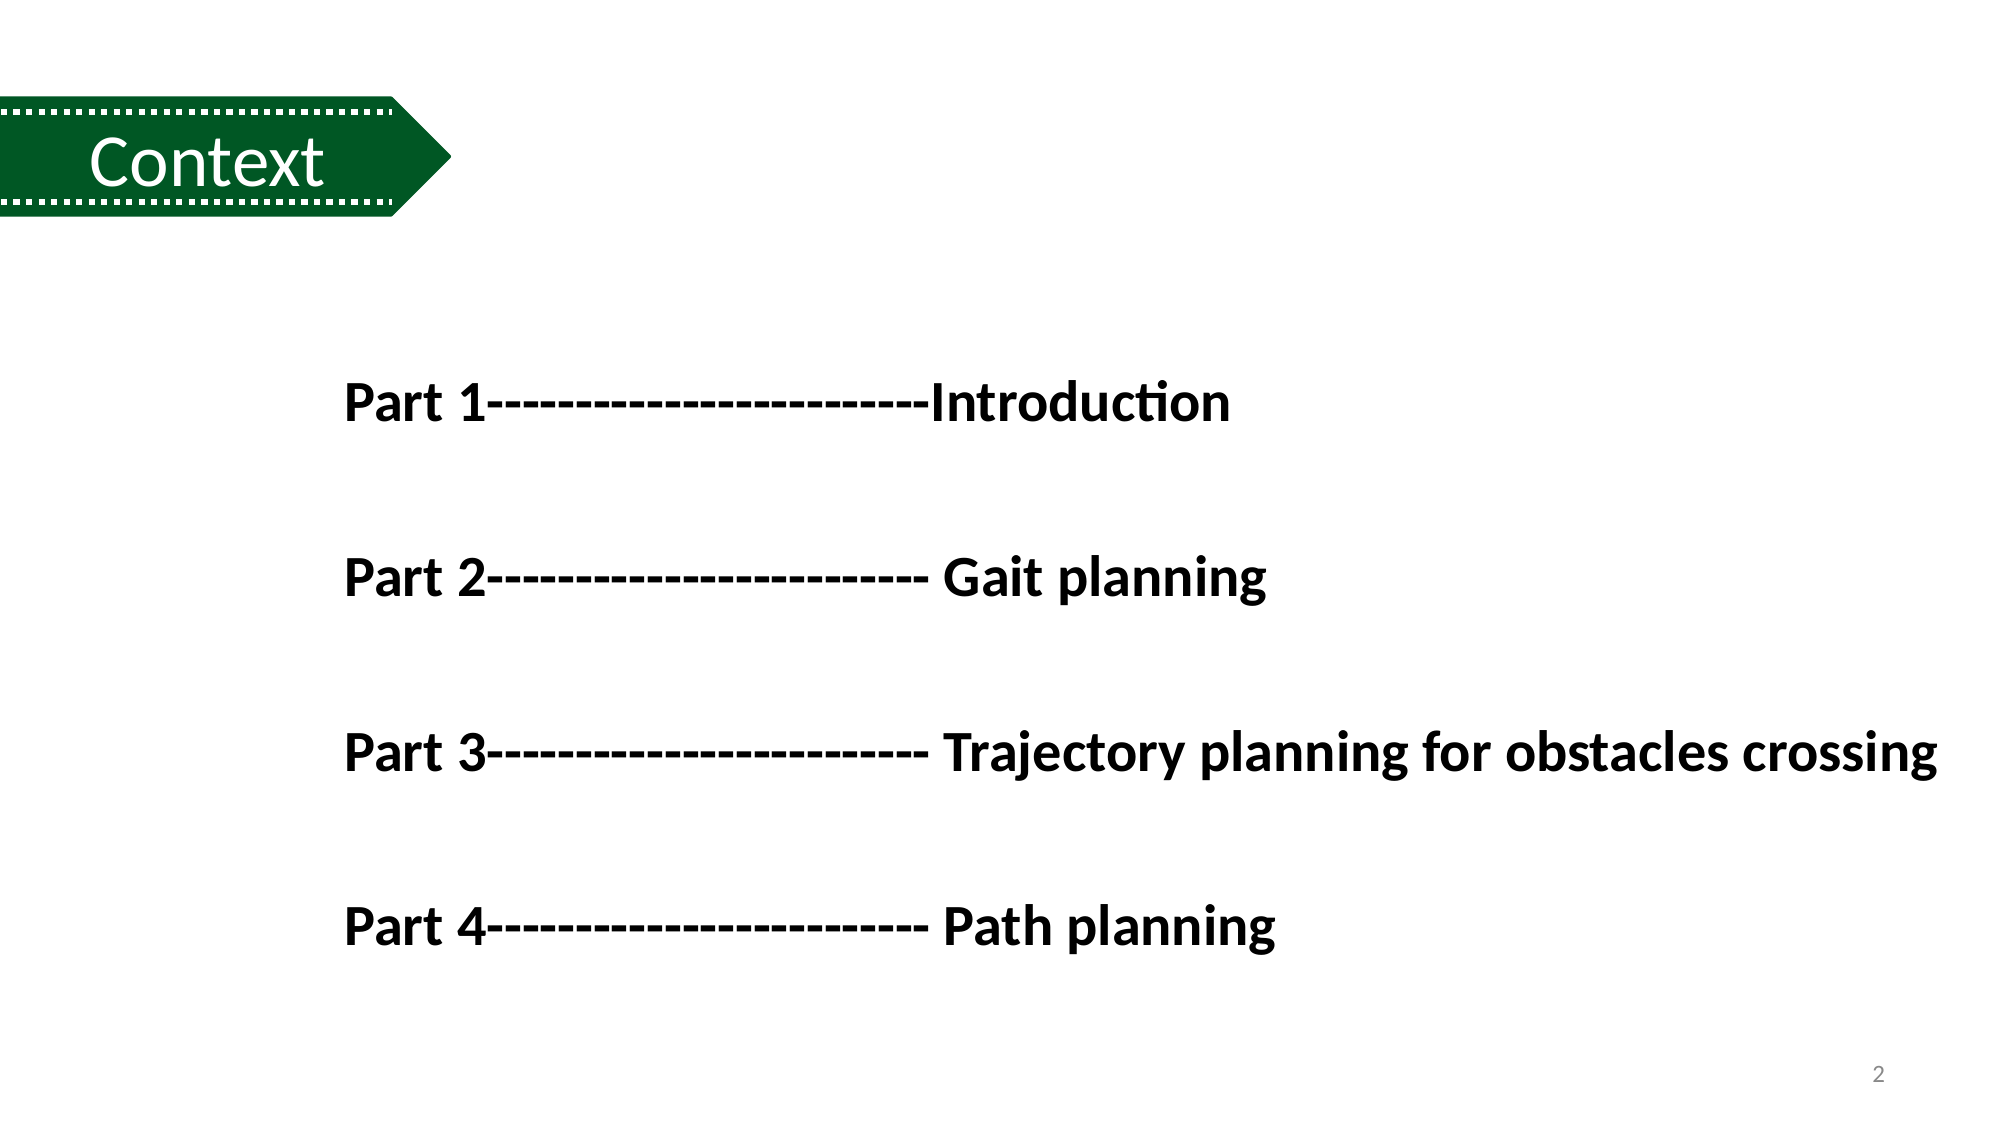

Context
Part 1-------------------------Introduction
Part 2------------------------- Gait planning
Part 3------------------------- Trajectory planning for obstacles crossing
Part 4------------------------- Path planning
2